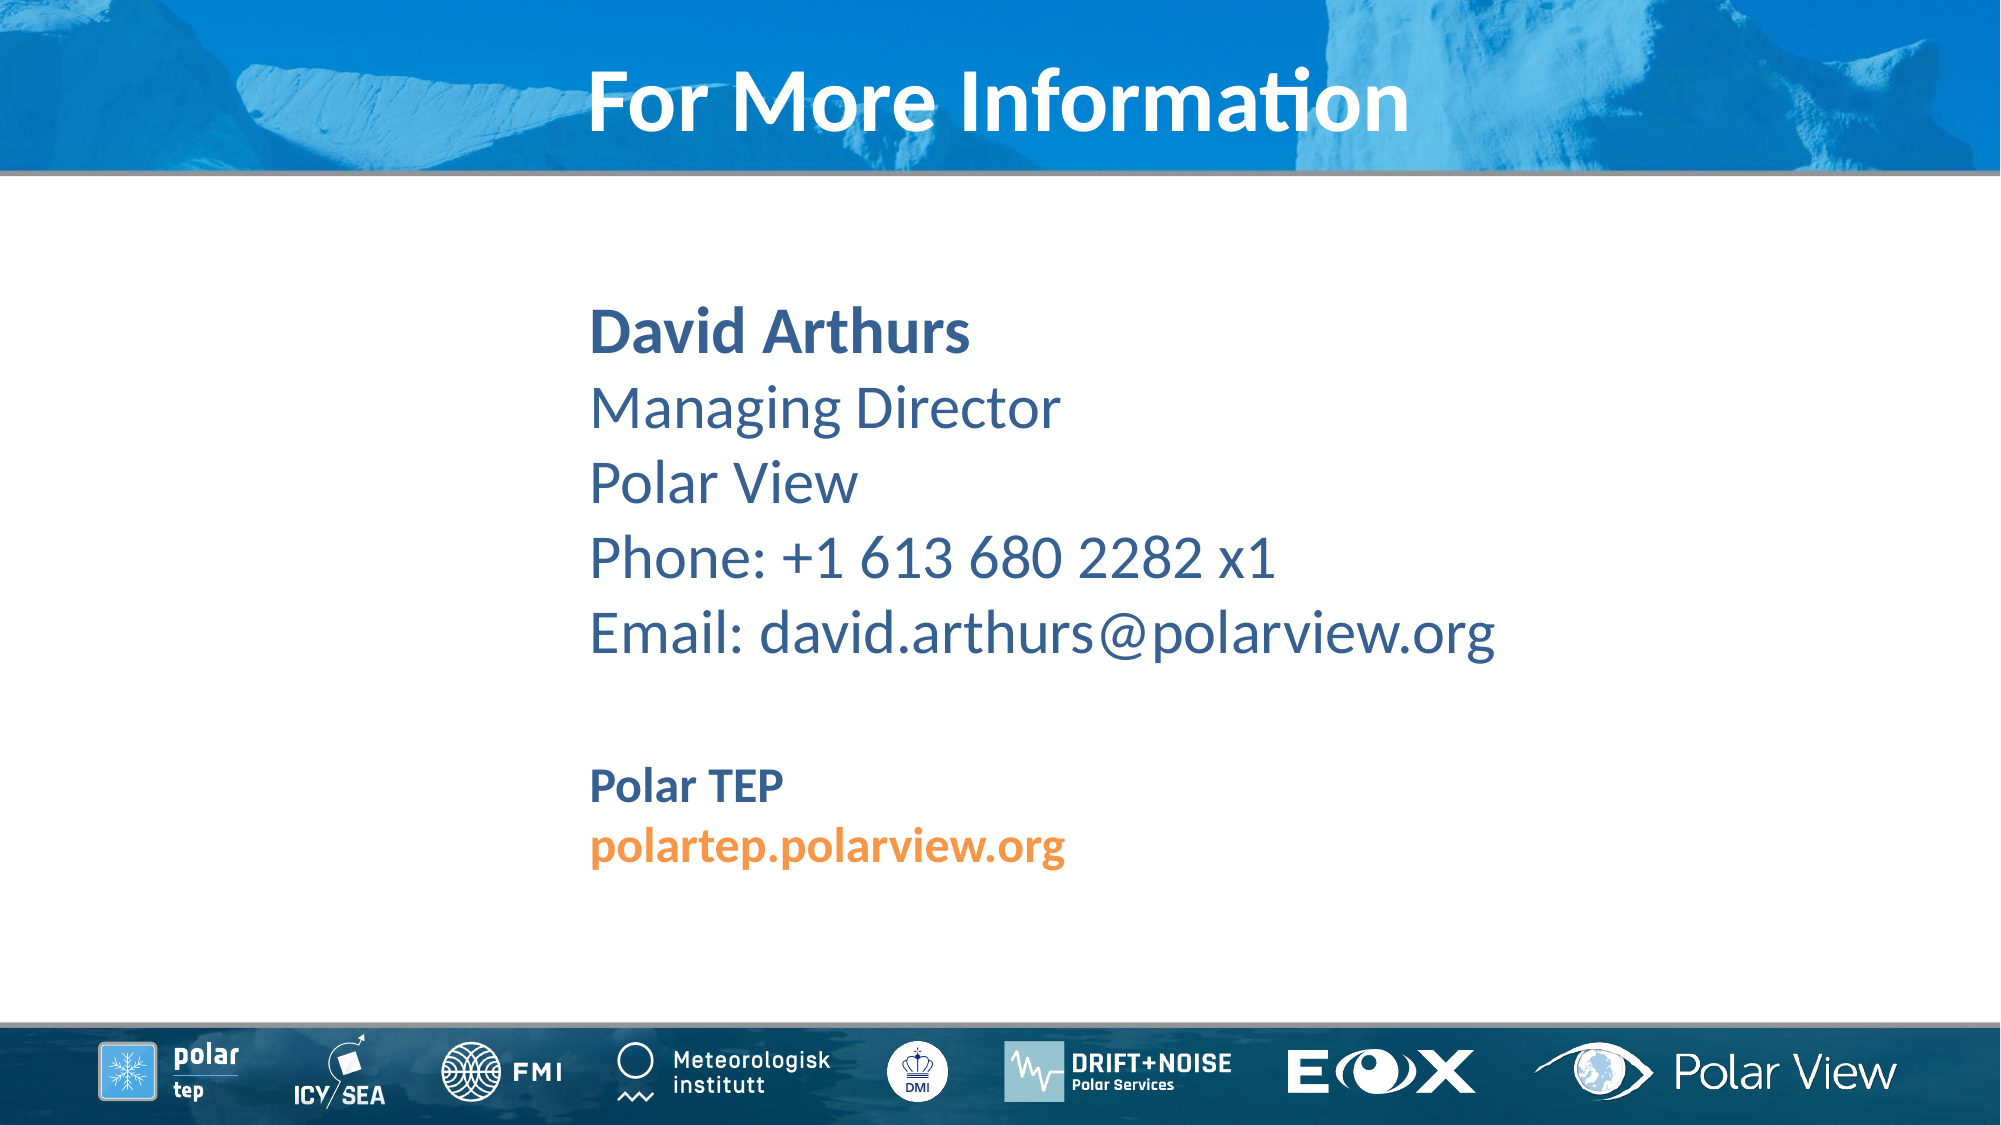

# For More Information

David Arthurs
Managing Director
Polar View
Phone: +1 613 680 2282 x1
Email: david.arthurs@polarview.org
Polar TEP
polartep.polarview.org